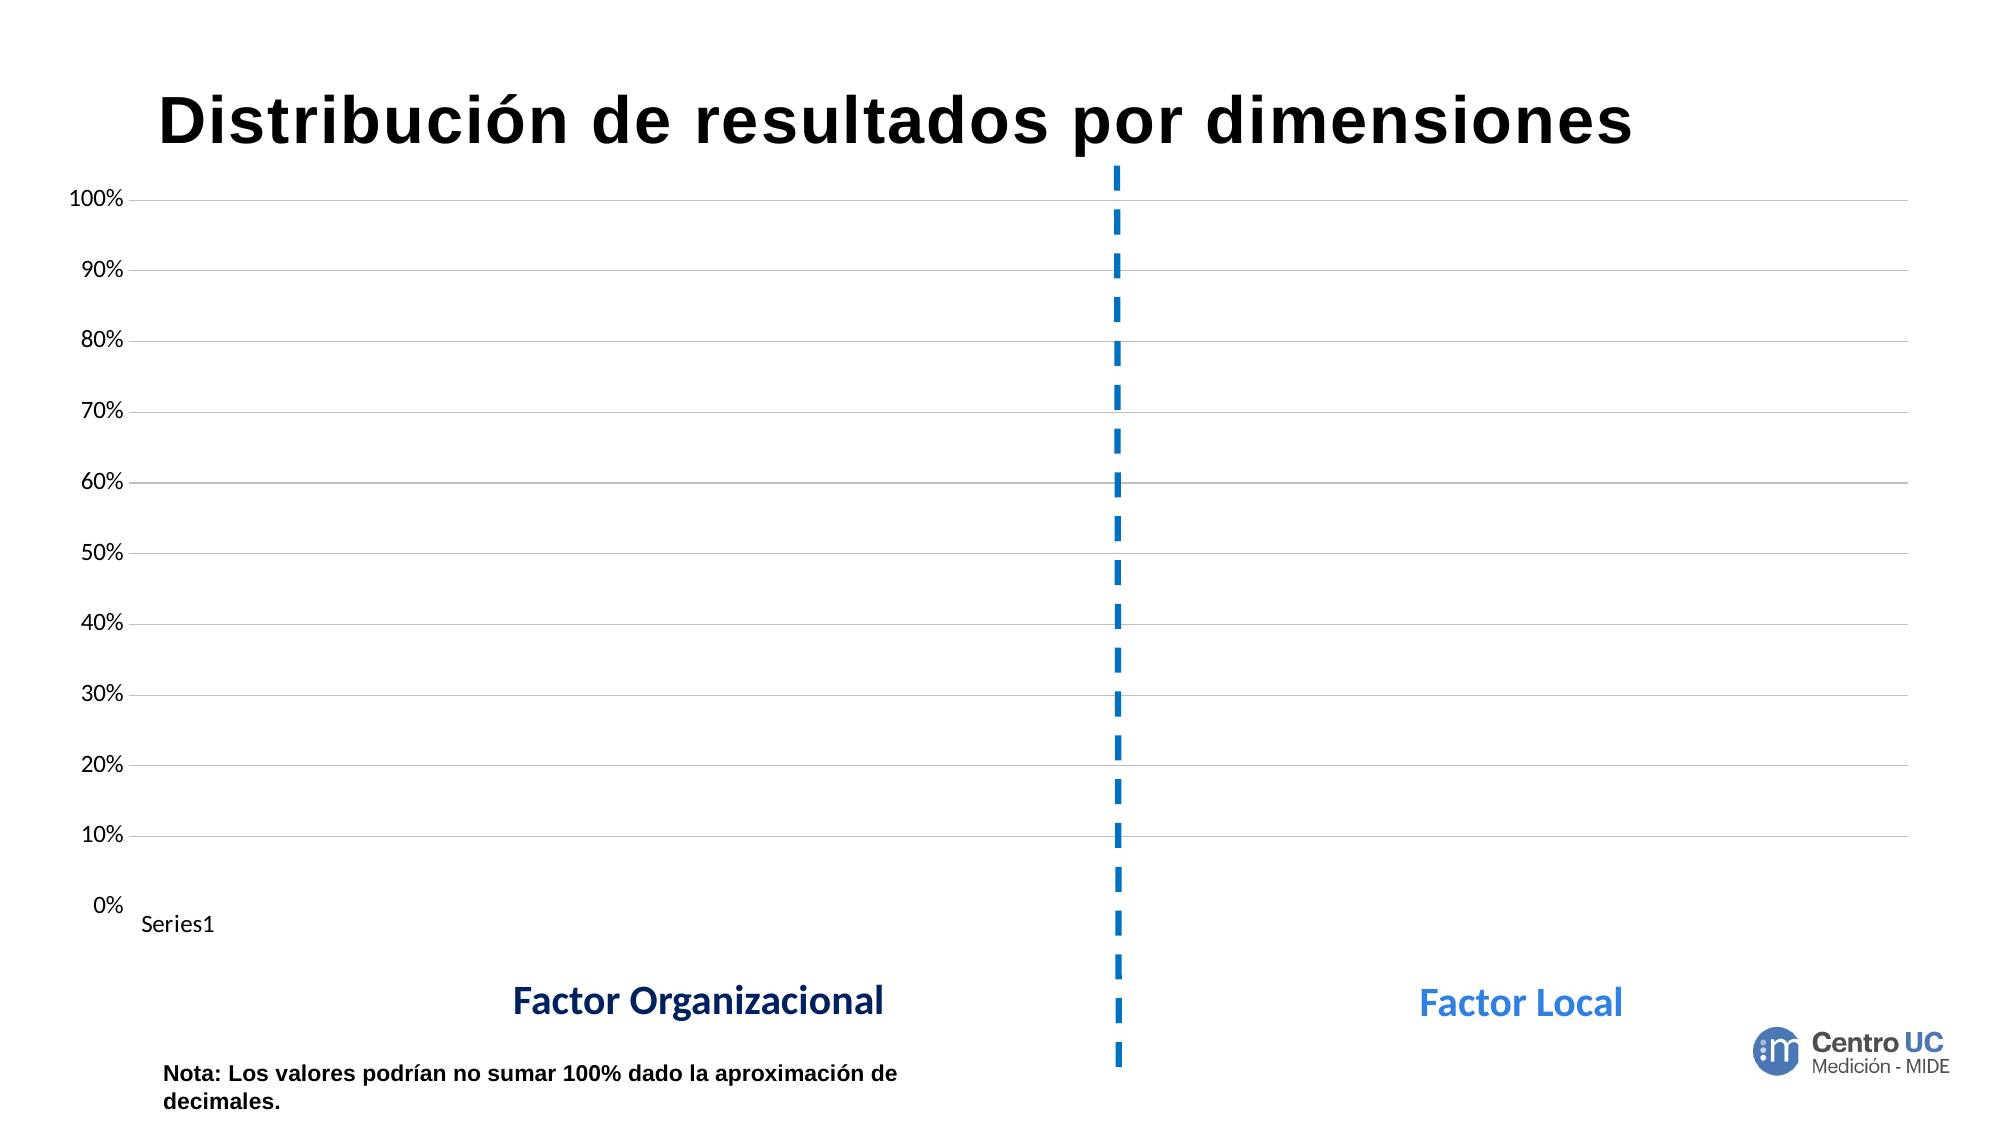

# Distribución de resultados por dimensiones

### Chart

| Category |  |  |  |
|---|---|---|---|
|  | None | None | None |
|  | None | None | None |
|  | None | None | None |
|  | None | None | None |
|  | None | None | None |
|  | None | None | None |
|  | None | None | None |
|  | None | None | None |
|  | None | None | None |
|  | None | None | None |
|  | None | None | None |
|  | None | None | None |
|  | None | None | None |
|  | None | None | None |
|  | None | None | None |
|  | None | None | None |
|  | None | None | None |
|  | None | None | None |
Factor Organizacional
Factor Local
Nota: Los valores podrían no sumar 100% dado la aproximación de decimales.